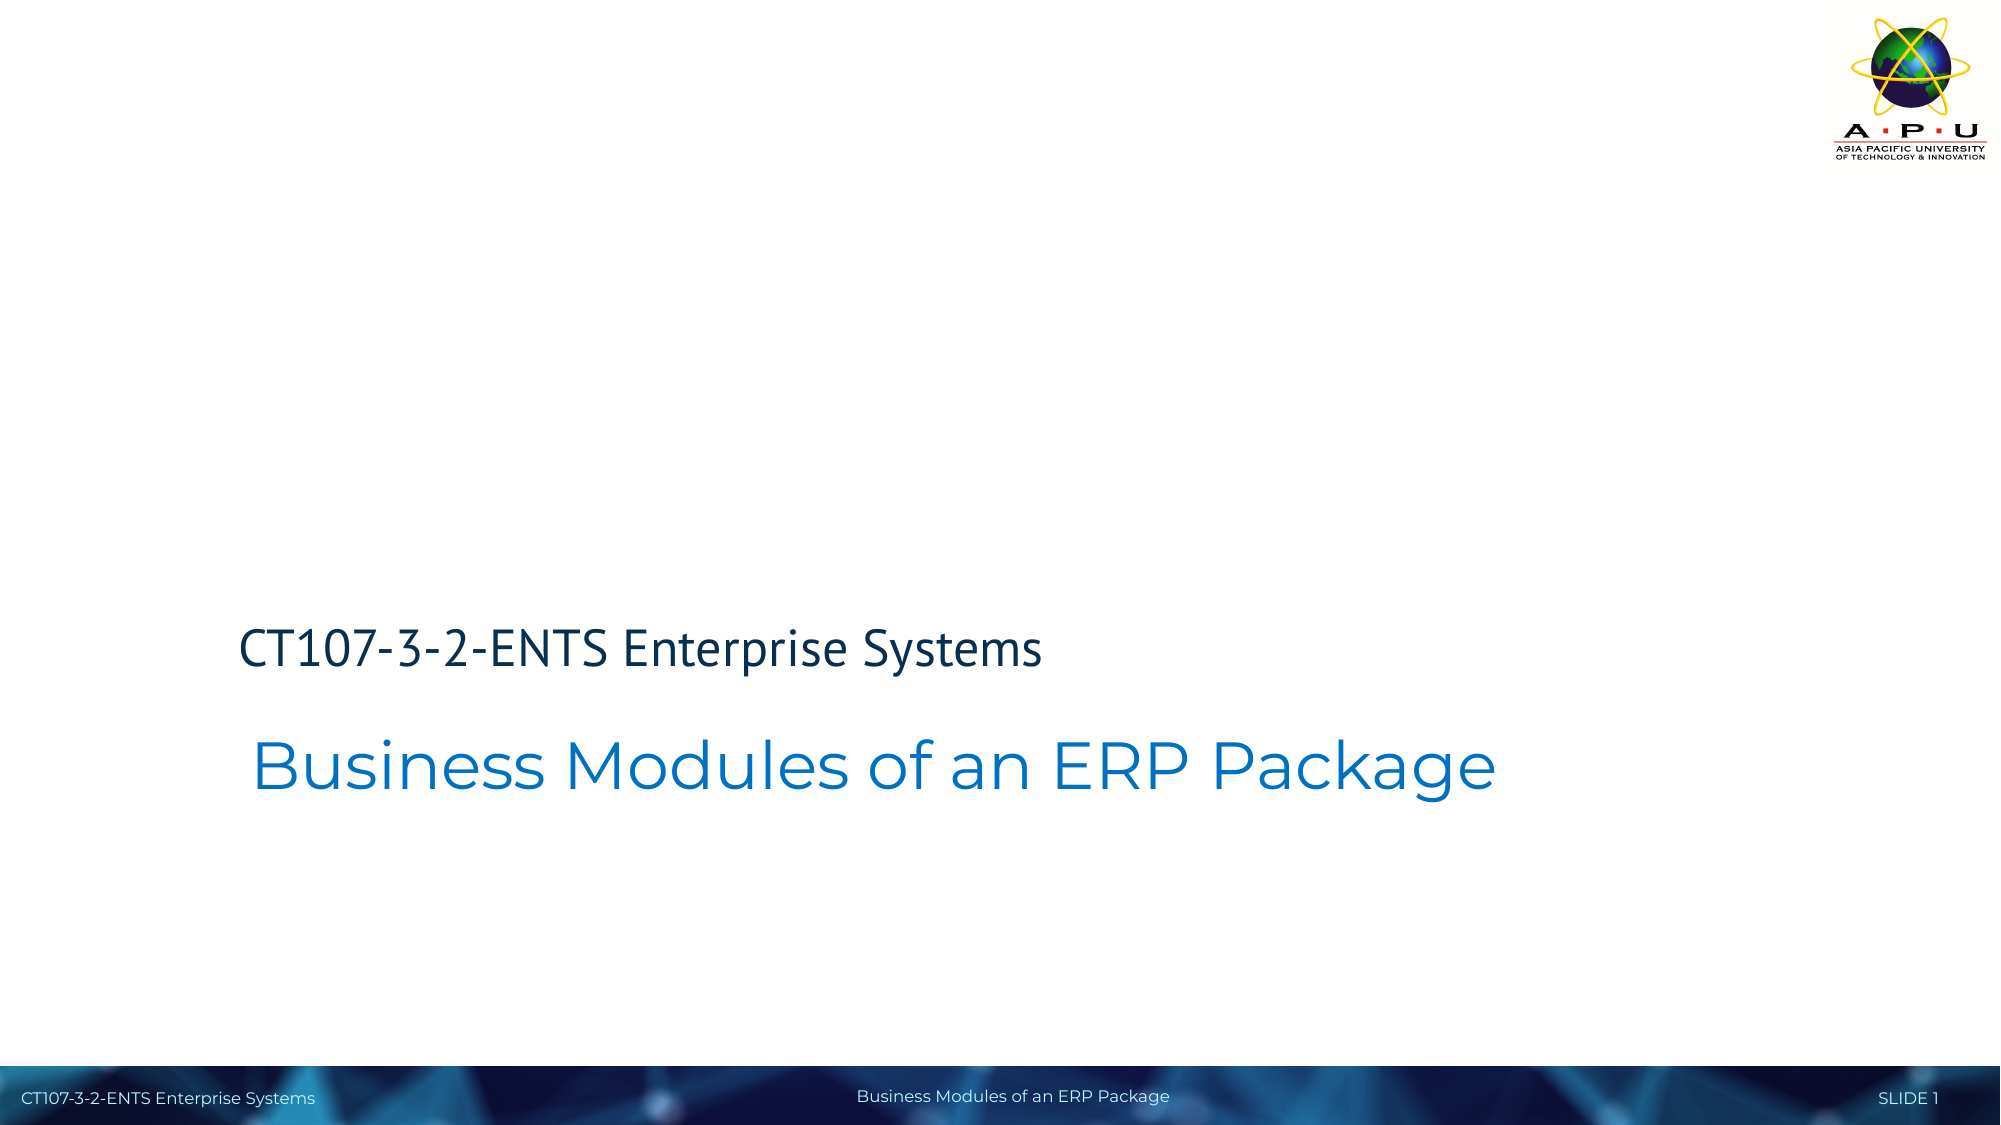

CT107-3-2-ENTS Enterprise Systems
Business Modules of an ERP Package